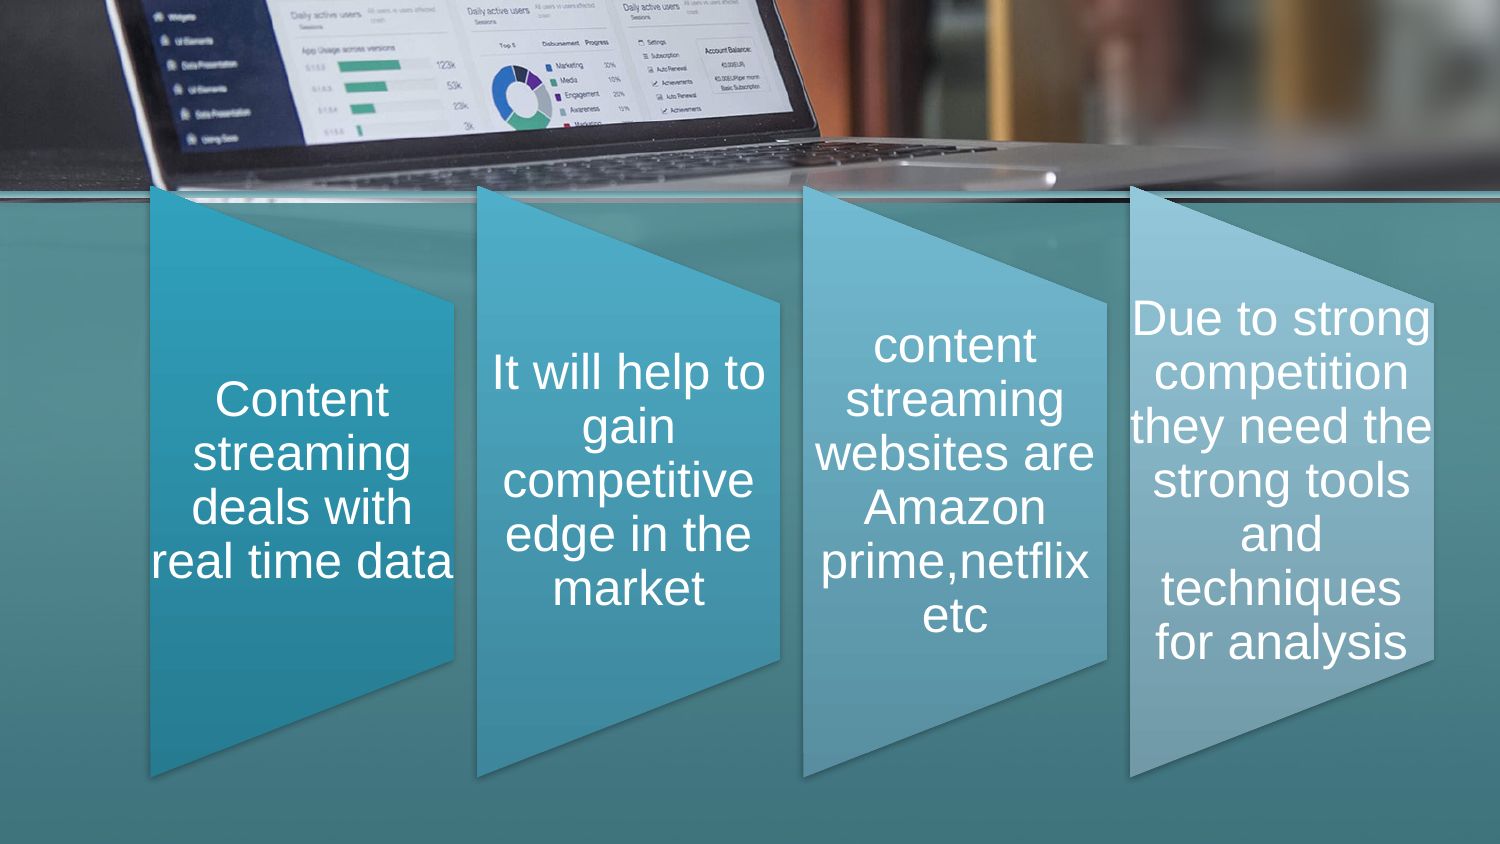

Content streaming deals with real time data
It will help to gain competitive edge in the market
content streaming websites are Amazon prime,netflix etc
Due to strong competition they need the strong tools and techniques for analysis